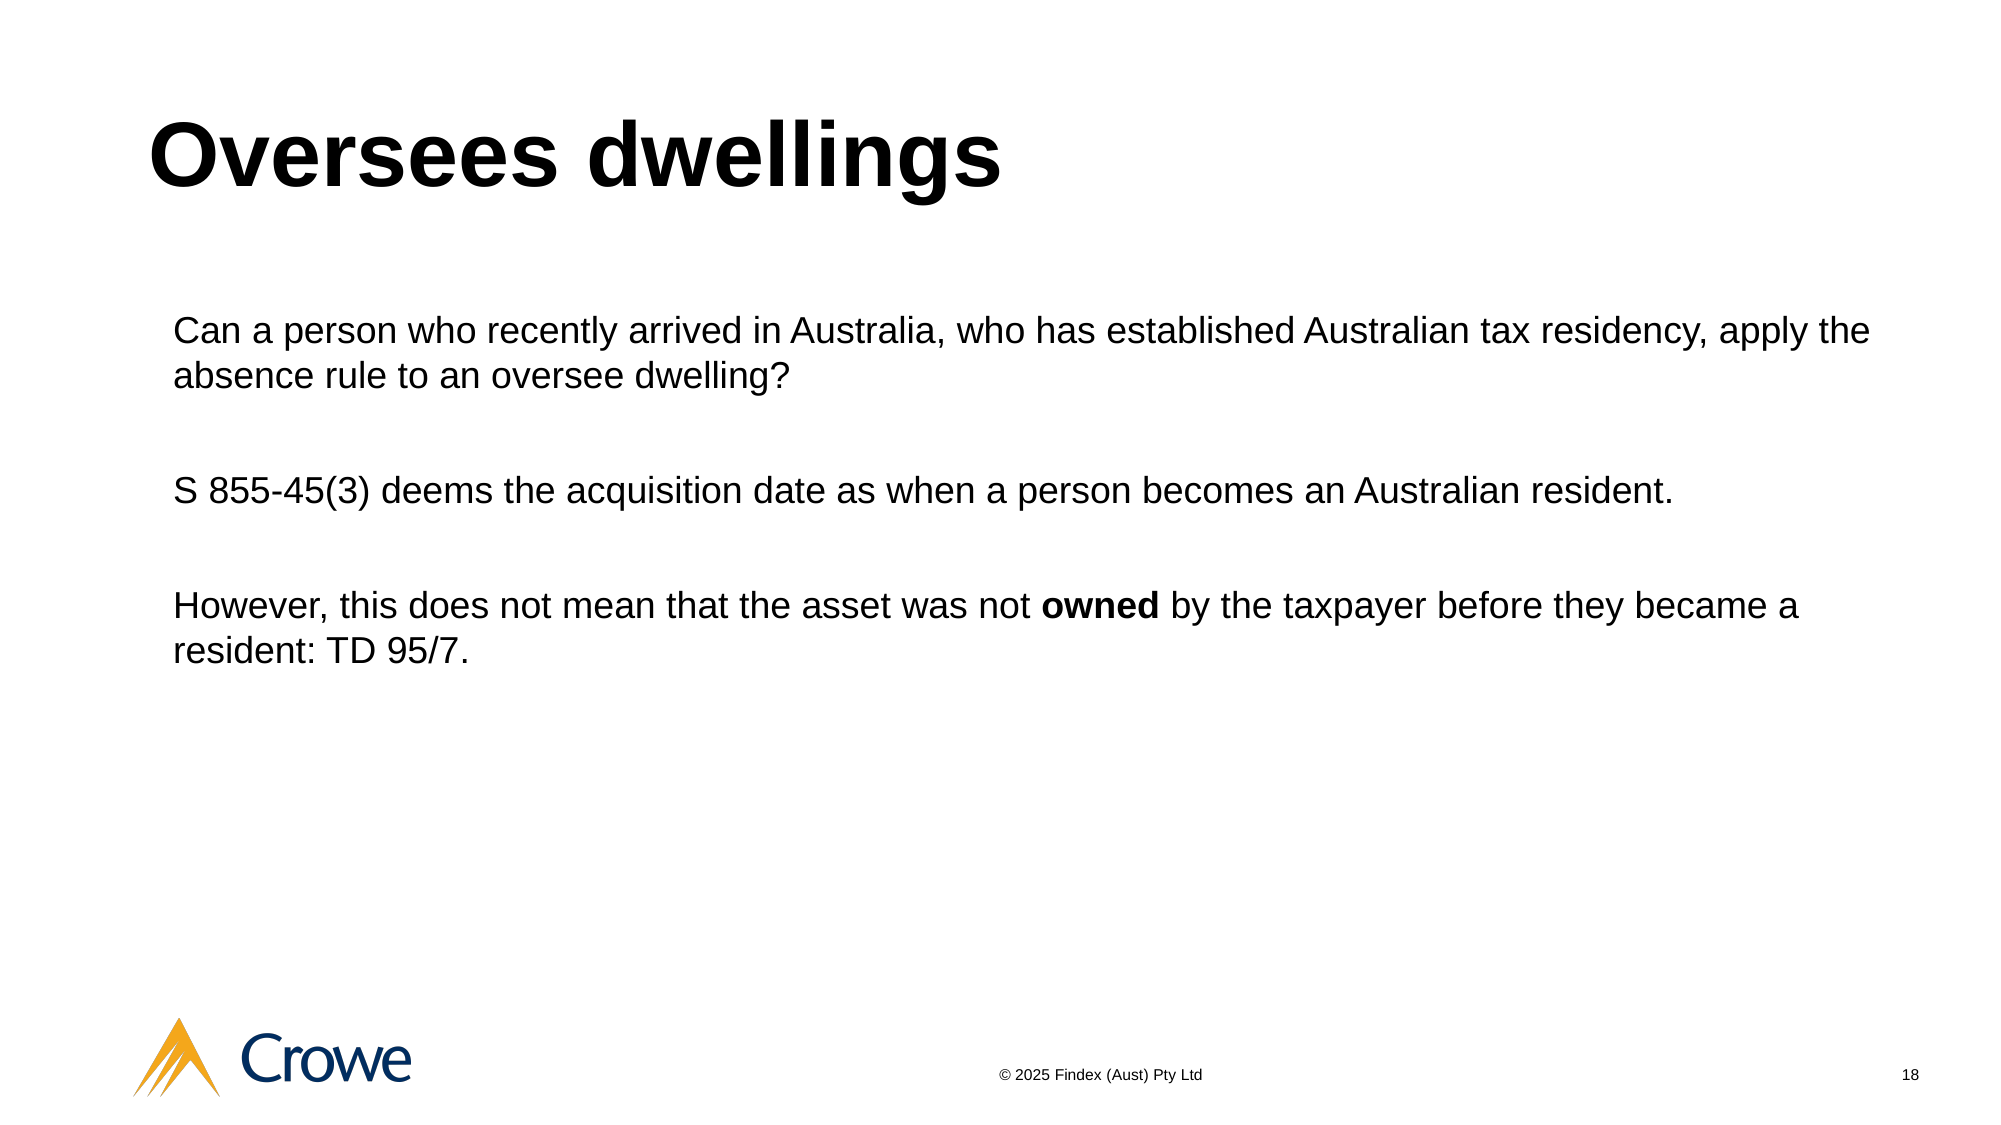

# Oversees dwellings
Can a person who recently arrived in Australia, who has established Australian tax residency, apply the absence rule to an oversee dwelling?

S 855-45(3) deems the acquisition date as when a person becomes an Australian resident.

However, this does not mean that the asset was not owned by the taxpayer before they became a resident: TD 95/7.